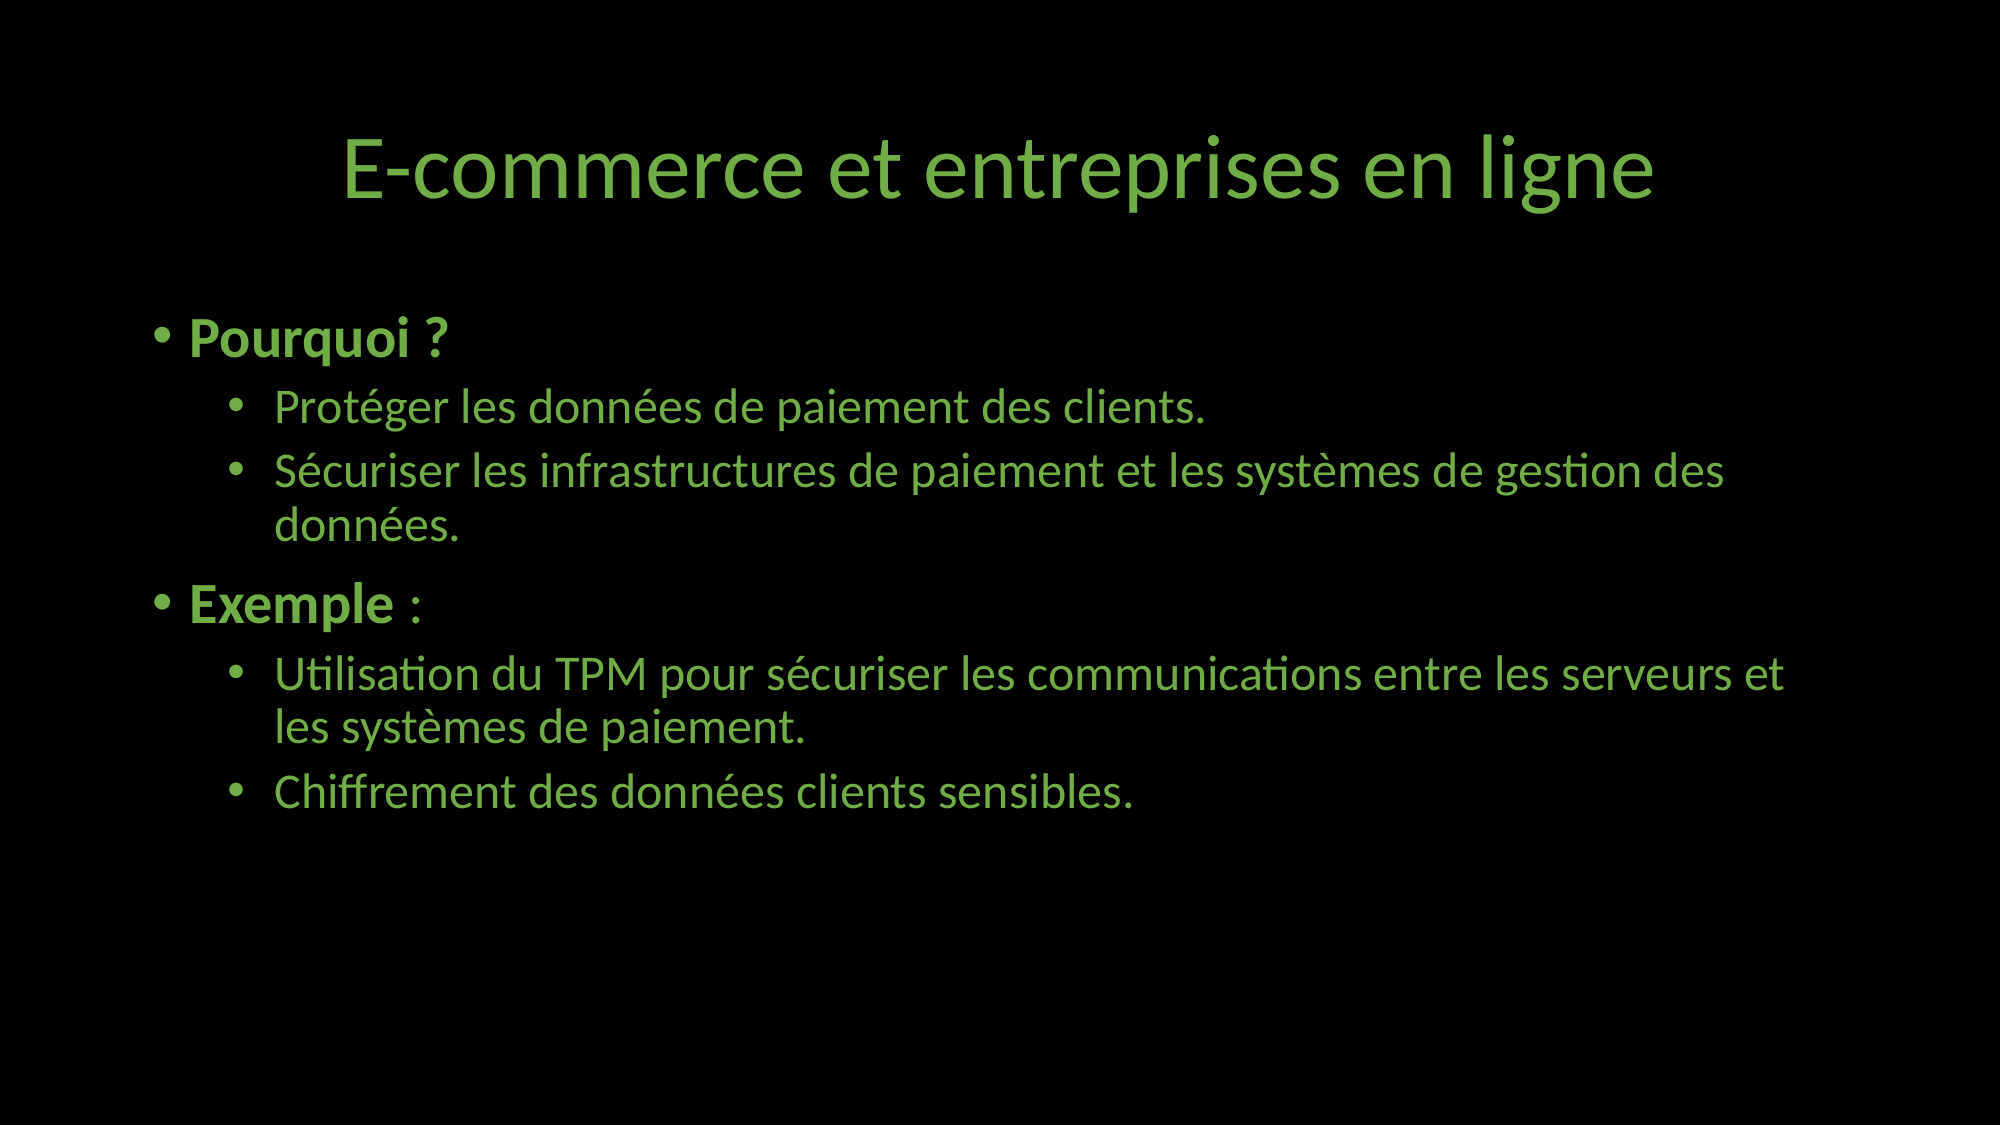

# E-commerce et entreprises en ligne
Pourquoi ?
Protéger les données de paiement des clients.
Sécuriser les infrastructures de paiement et les systèmes de gestion des données.
Exemple :
Utilisation du TPM pour sécuriser les communications entre les serveurs et les systèmes de paiement.
Chiffrement des données clients sensibles.